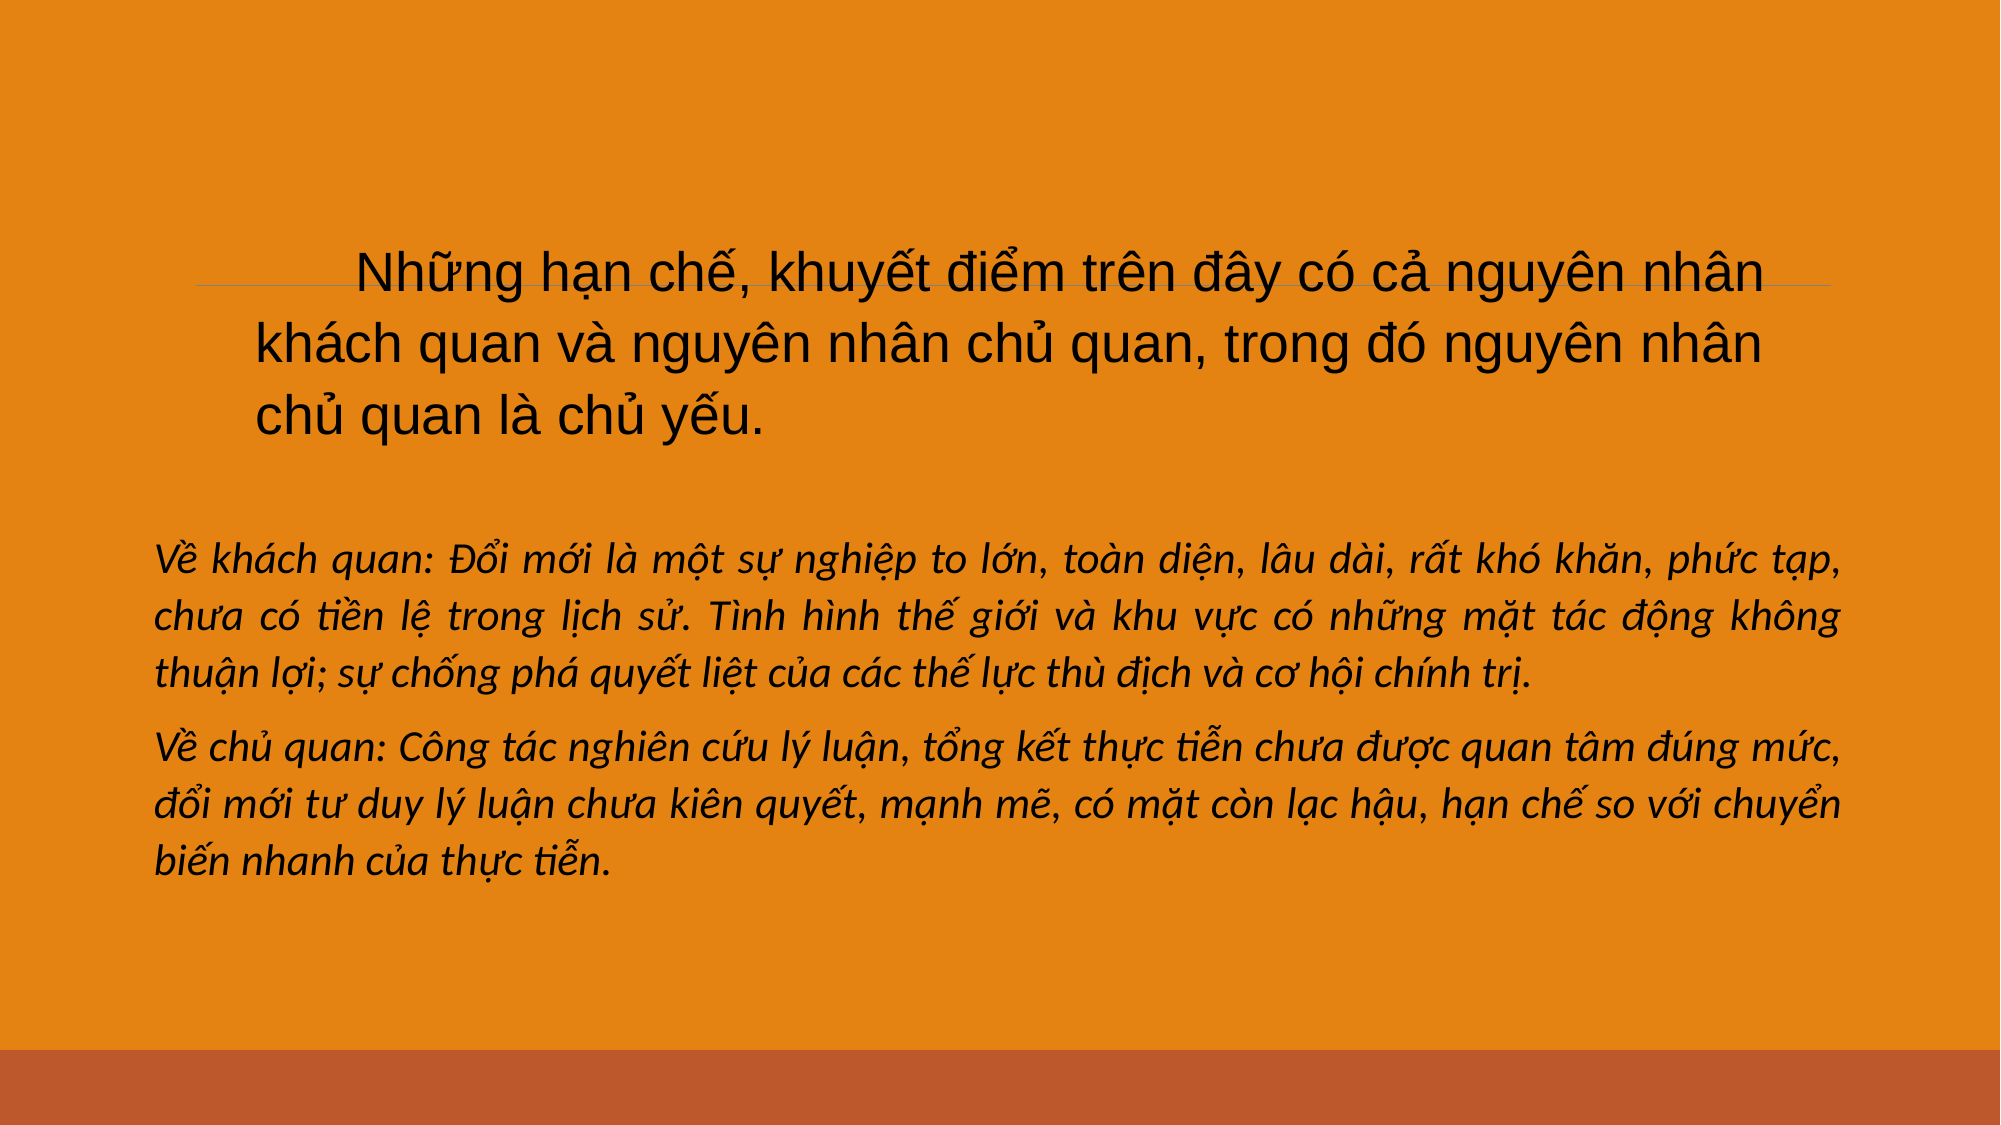

Những hạn chế, khuyết điểm trên đây có cả nguyên nhân khách quan và nguyên nhân chủ quan, trong đó nguyên nhân chủ quan là chủ yếu.
Về khách quan: Đổi mới là một sự nghiệp to lớn, toàn diện, lâu dài, rất khó khăn, phức tạp, chưa có tiền lệ trong lịch sử. Tình hình thế giới và khu vực có những mặt tác động không thuận lợi; sự chống phá quyết liệt của các thế lực thù địch và cơ hội chính trị.
Về chủ quan: Công tác nghiên cứu lý luận, tổng kết thực tiễn chưa được quan tâm đúng mức, đổi mới tư duy lý luận chưa kiên quyết, mạnh mẽ, có mặt còn lạc hậu, hạn chế so với chuyển biến nhanh của thực tiễn.
307